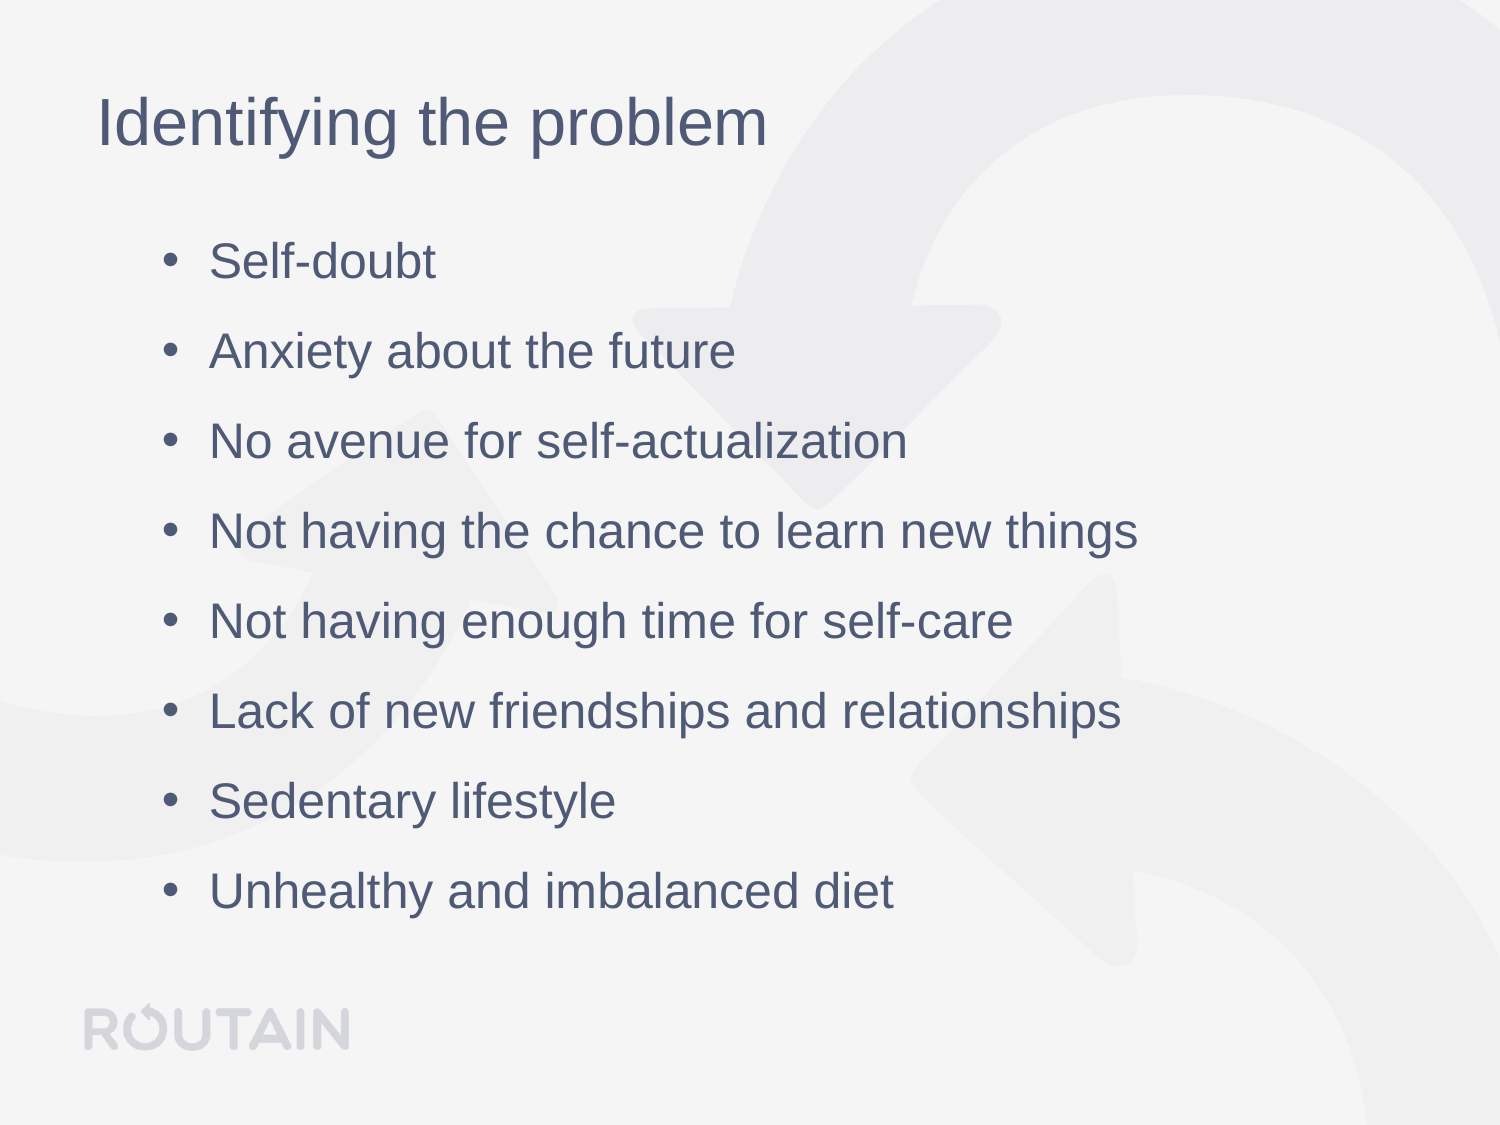

Identifying the problem
Self-doubt
Anxiety about the future
No avenue for self-actualization
Not having the chance to learn new things
Not having enough time for self-care
Lack of new friendships and relationships
Sedentary lifestyle
Unhealthy and imbalanced diet